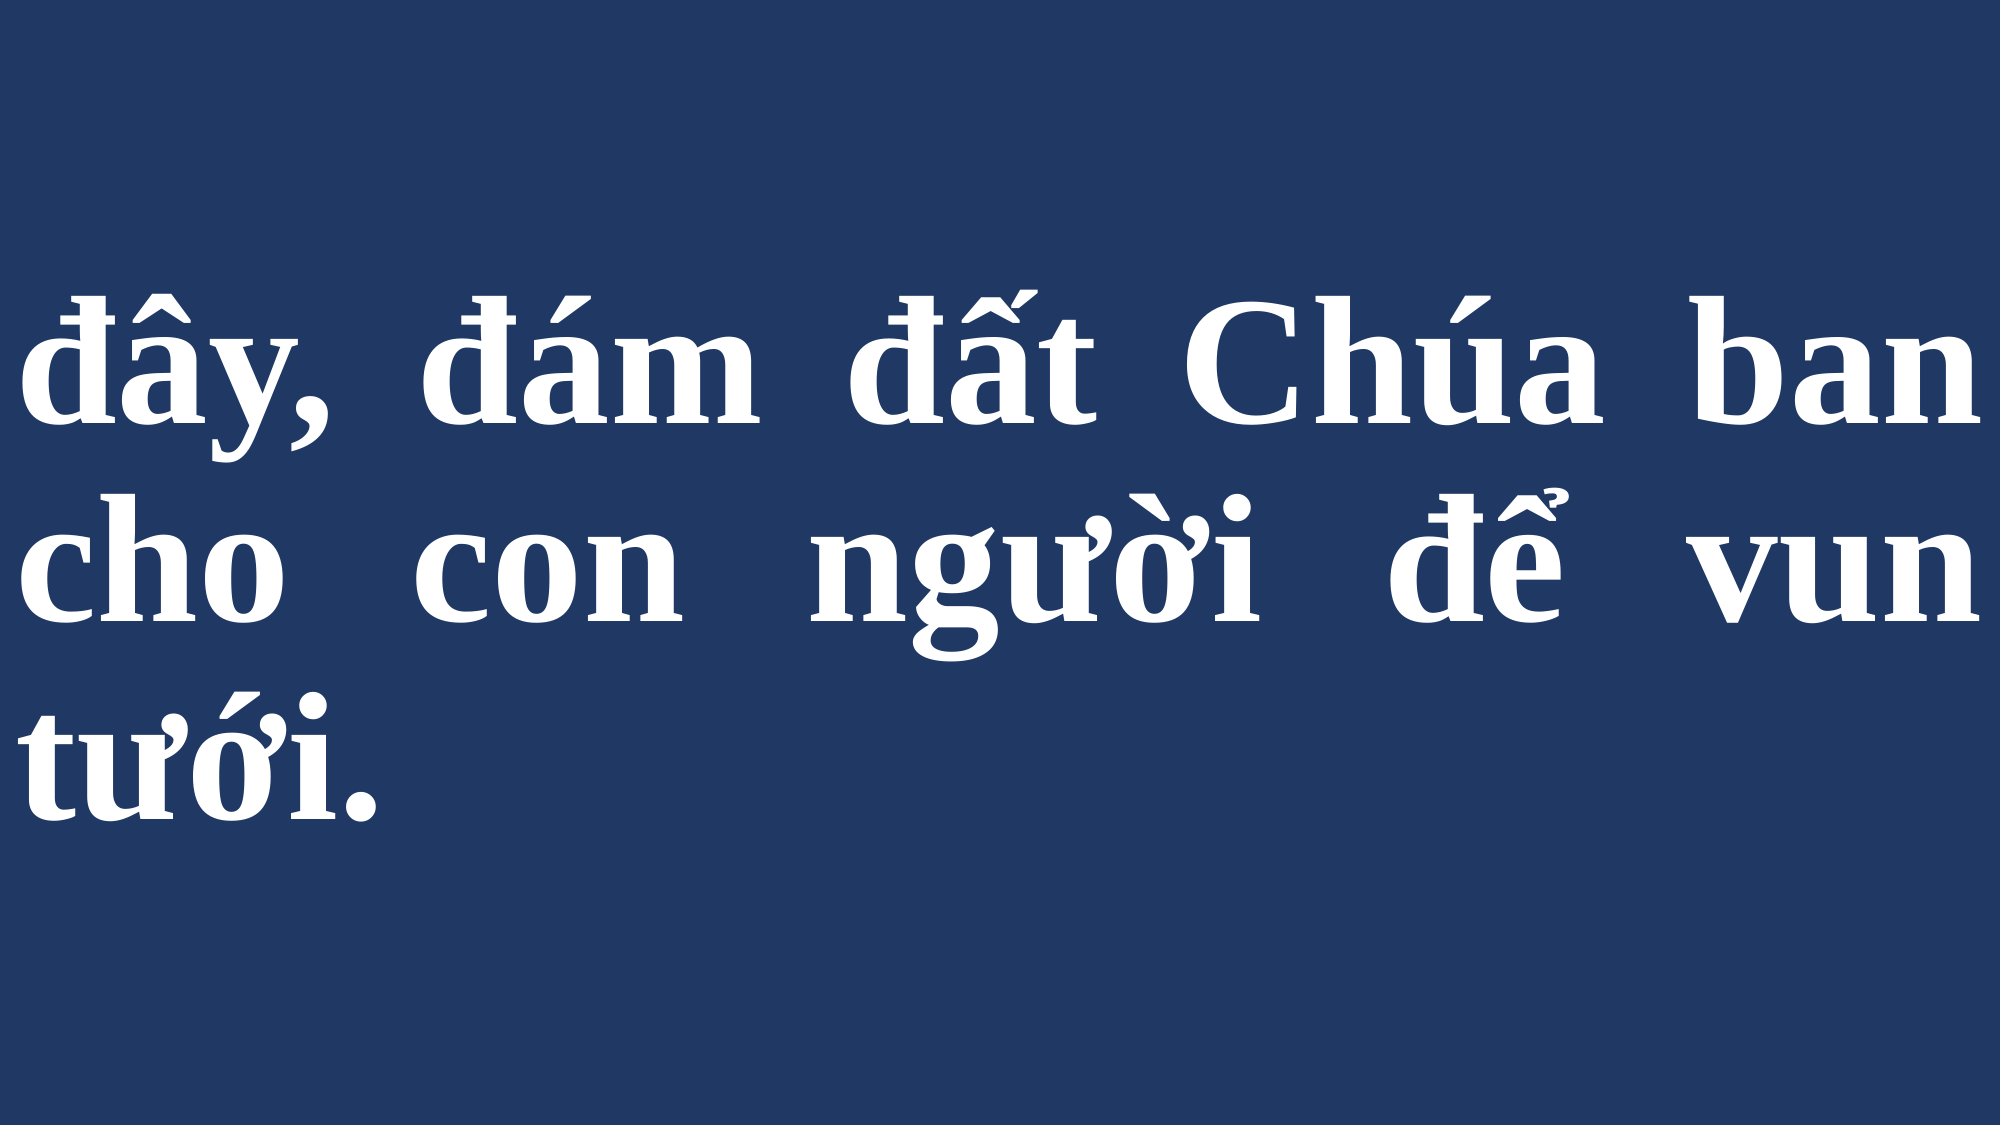

# đây, đám đất Chúa ban cho con người để vun tưới.